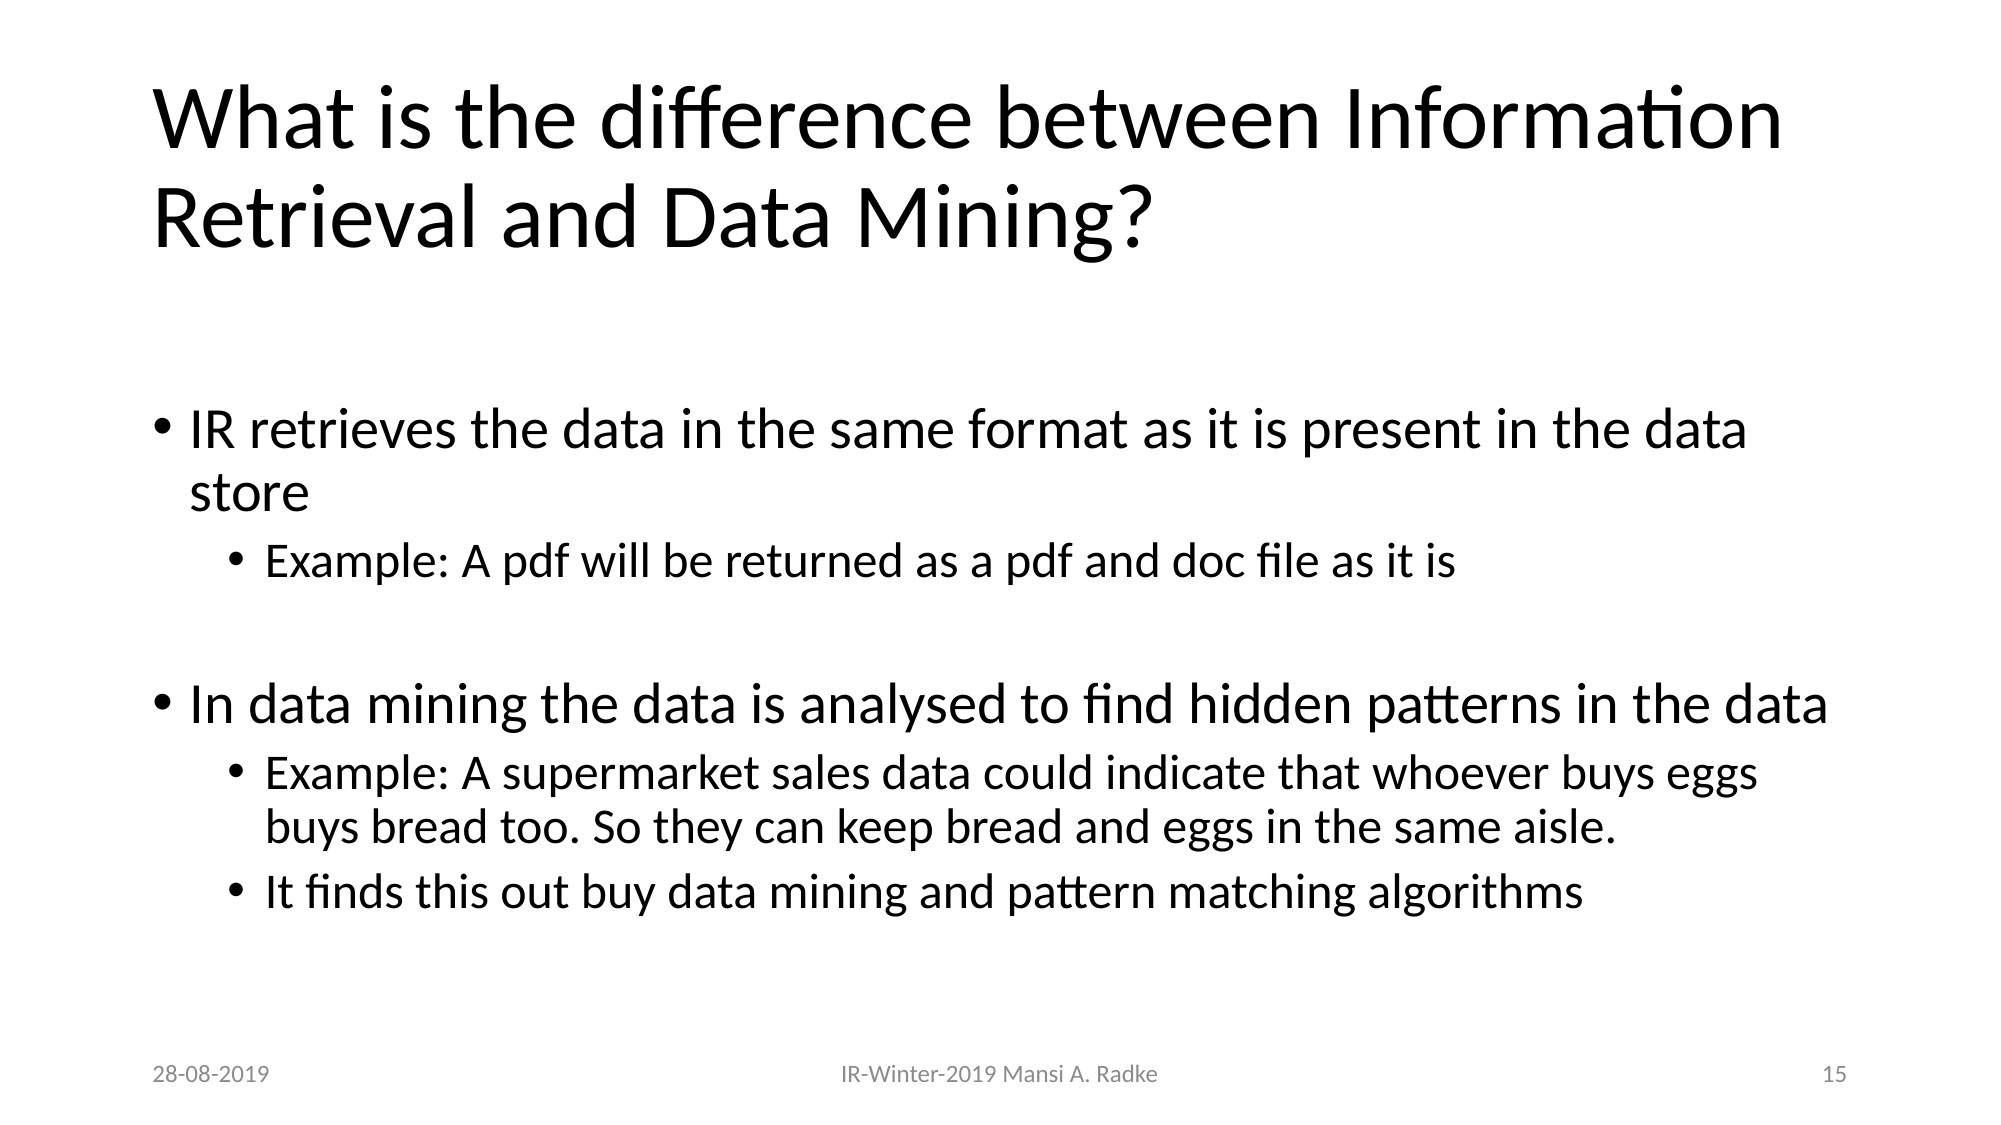

# What is the difference between Information Retrieval and Data Mining?

IR retrieves the data in the same format as it is present in the data store
Example: A pdf will be returned as a pdf and doc file as it is

In data mining the data is analysed to find hidden patterns in the data
Example: A supermarket sales data could indicate that whoever buys eggs buys bread too. So they can keep bread and eggs in the same aisle.
It finds this out buy data mining and pattern matching algorithms

28-08-2019
IR-Winter-2019 Mansi A. Radke
15